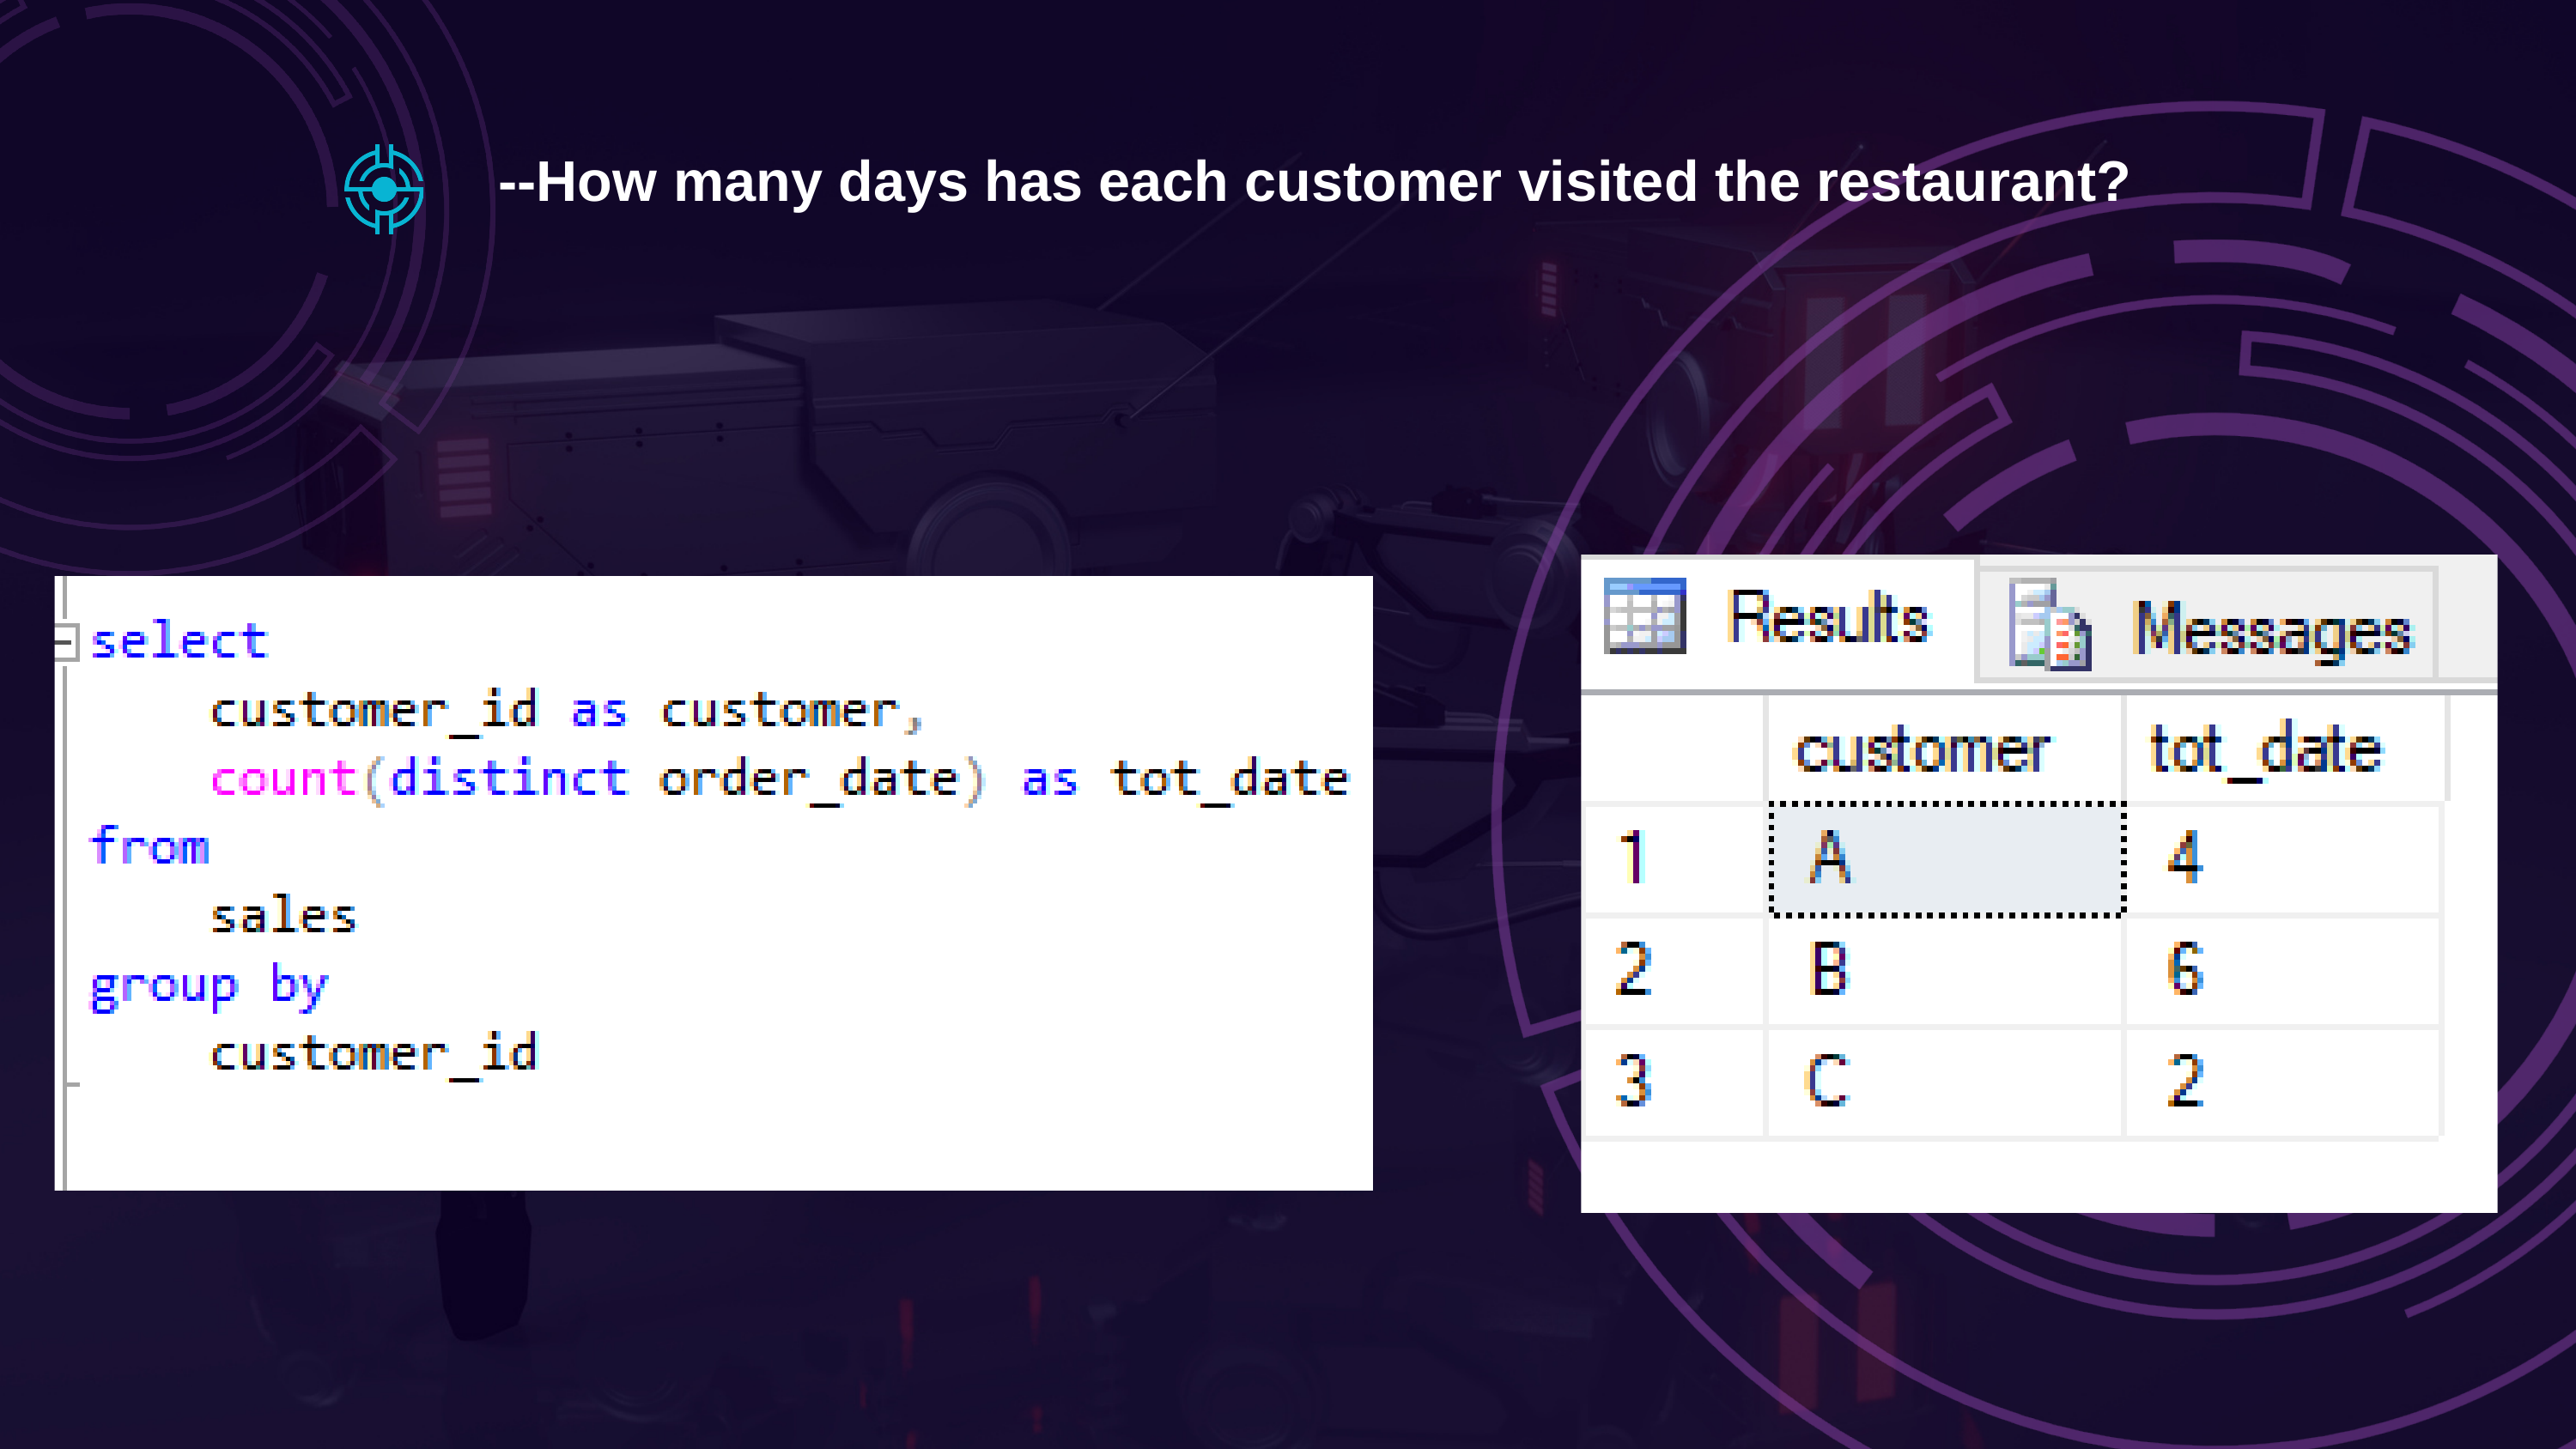

--How many days has each customer visited the restaurant?